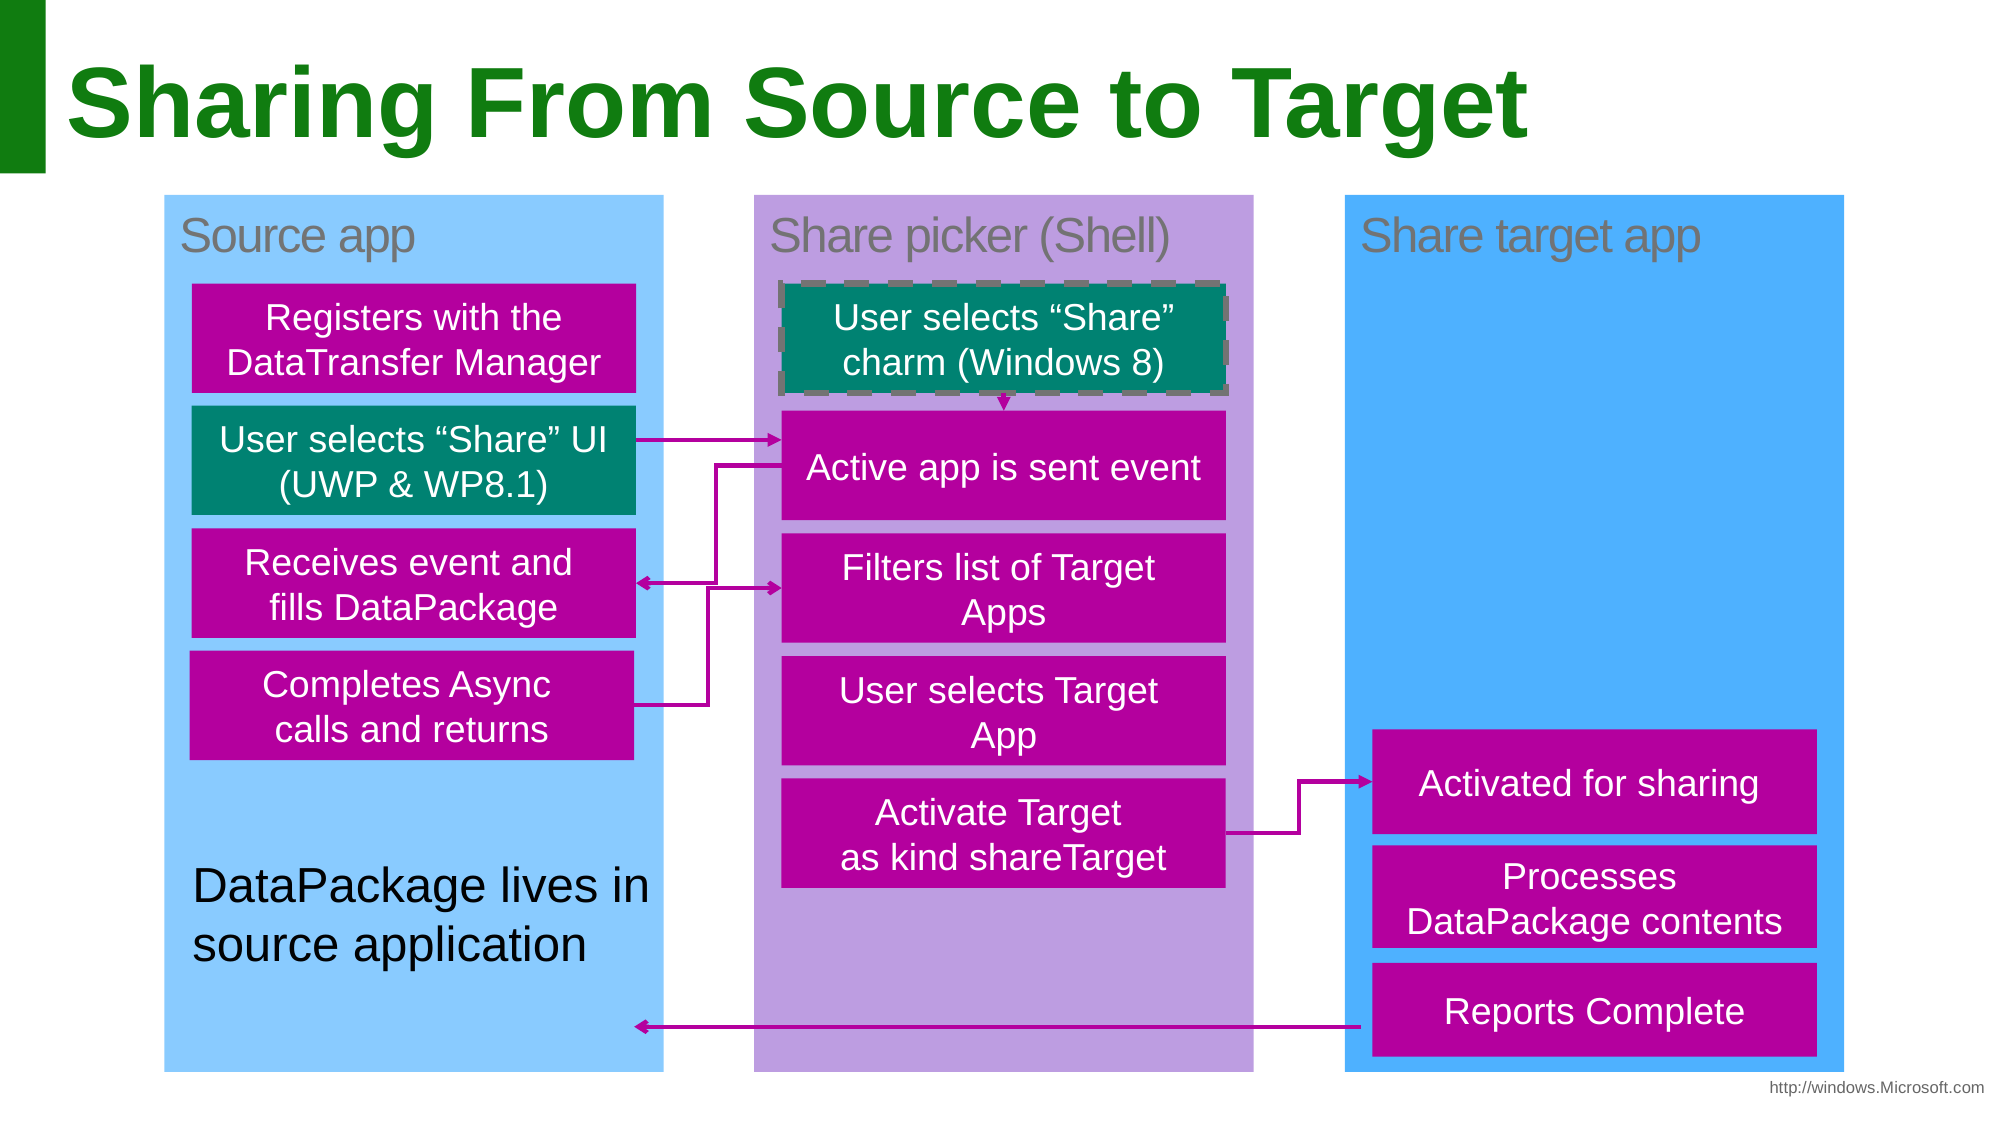

# Sharing From Source to Target
Source app
Share picker (Shell)
Share target app

Registers with the DataTransfer Manager
User selects “Share” charm (Windows 8)
User selects “Share” UI (UWP & WP8.1)
Active app is sent event
Receives event and
fills DataPackage
Filters list of Target
Apps
Completes Async
calls and returns
User selects Target
App
Activated for sharing
Activate Target
as kind shareTarget
Processes
DataPackage contents
DataPackage lives in source application
Reports Complete